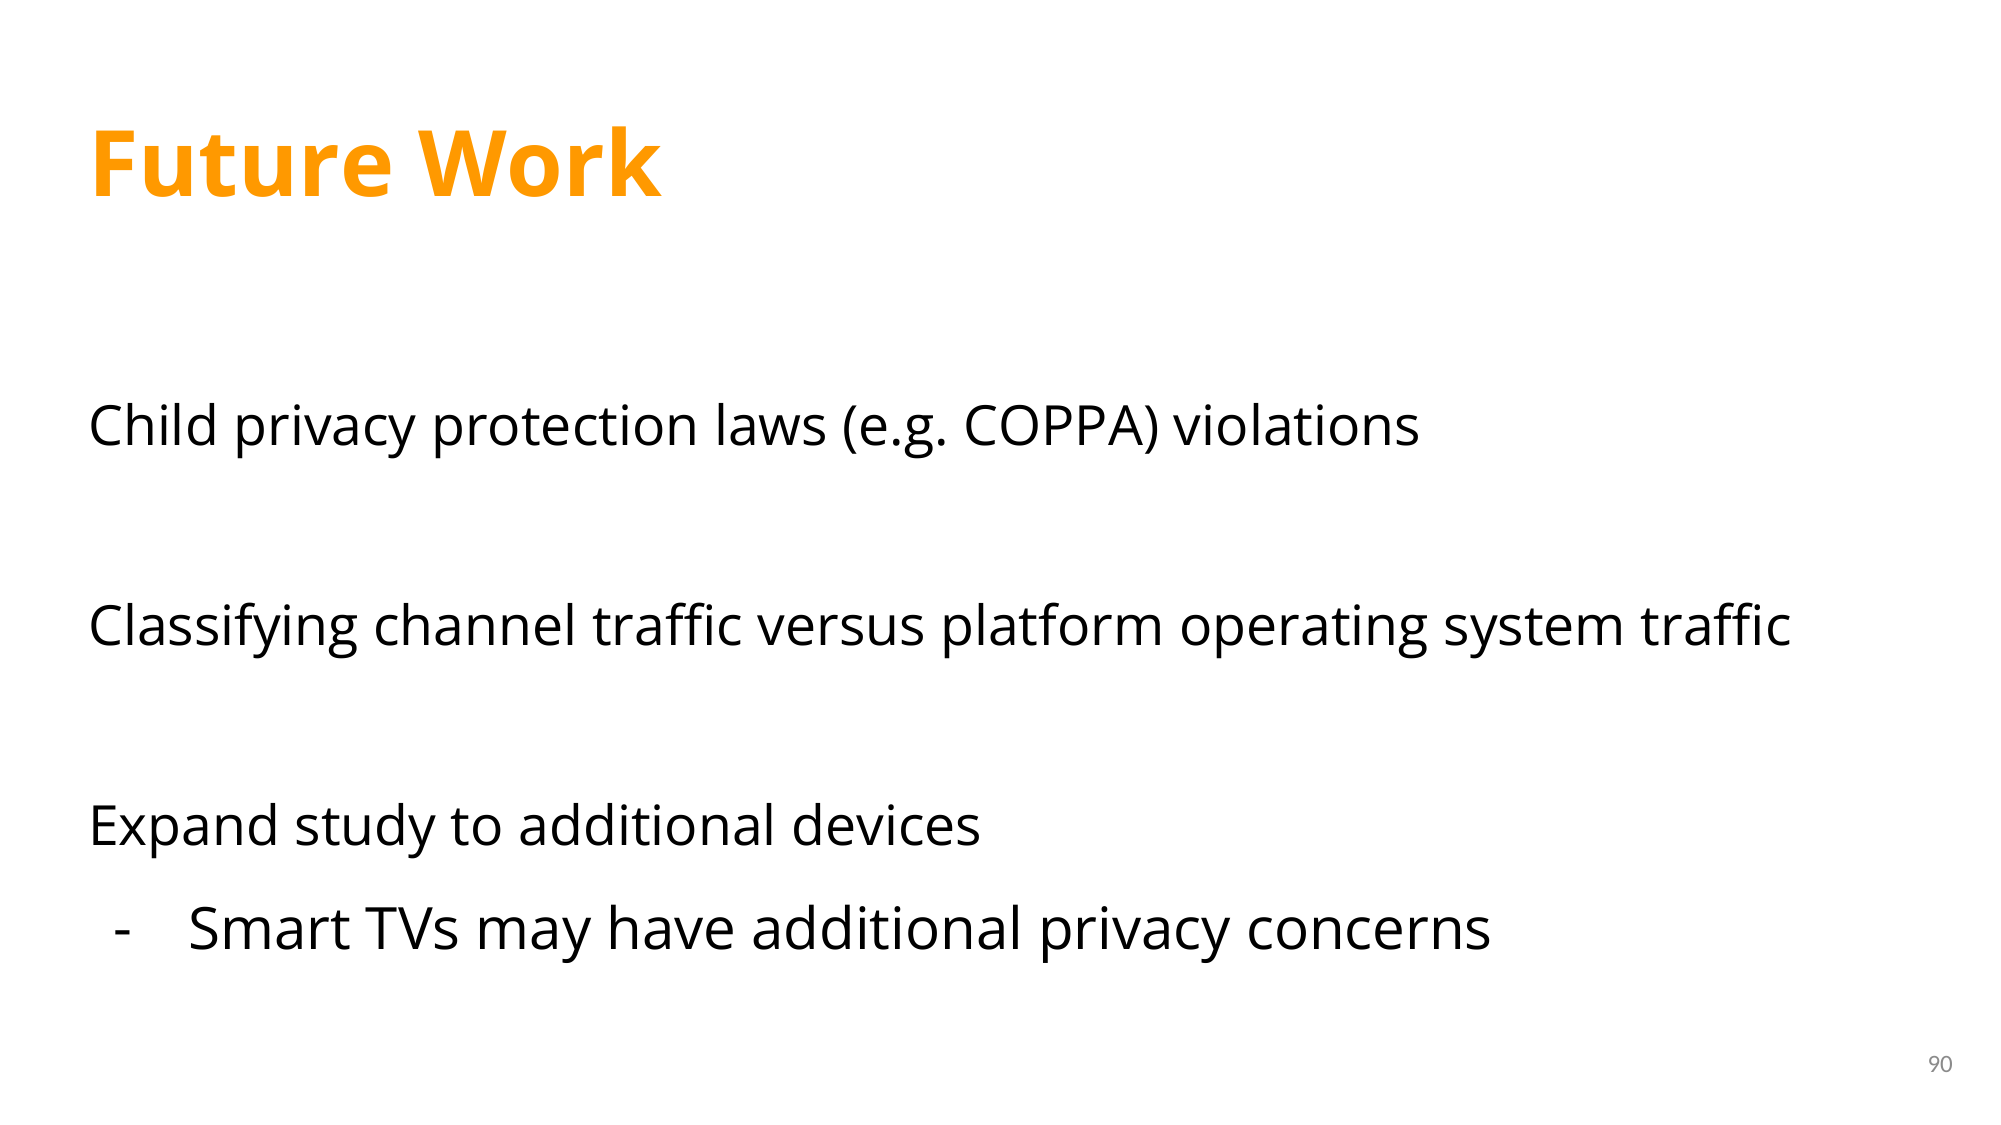

# Future Work
Child privacy protection laws (e.g. COPPA) violations

Classifying channel traffic versus platform operating system traffic

Expand study to additional devices
Smart TVs may have additional privacy concerns
90